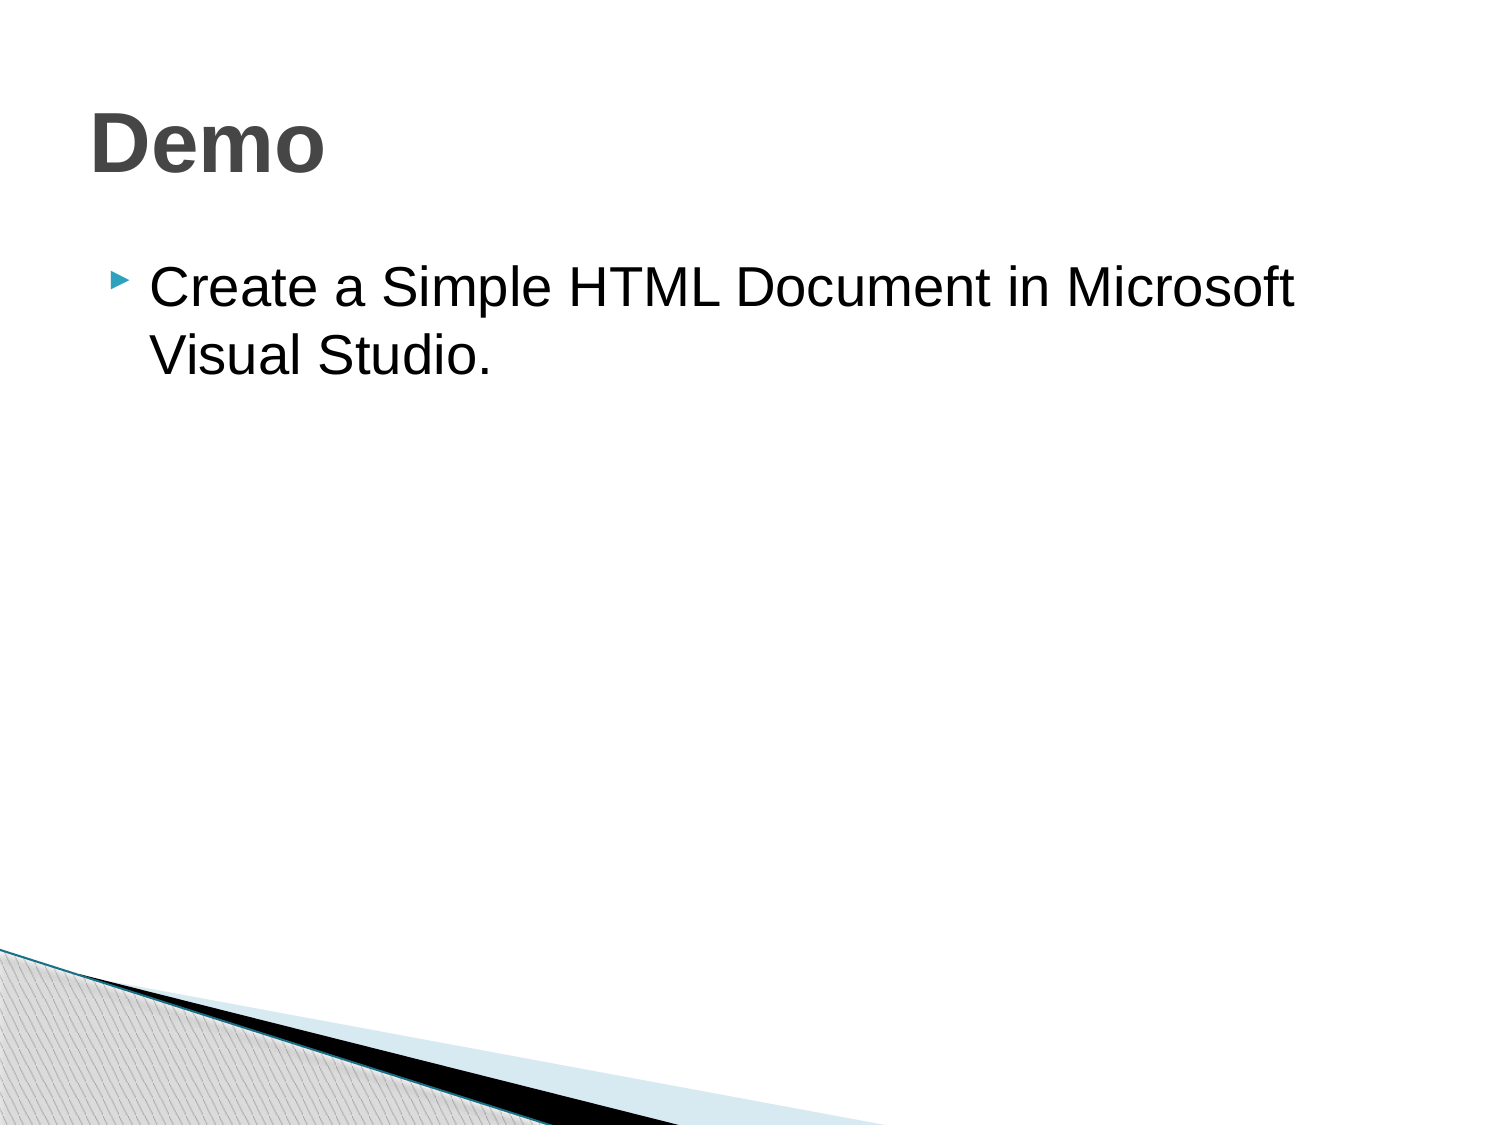

# Demo
Create a Simple HTML Document in Microsoft Visual Studio.